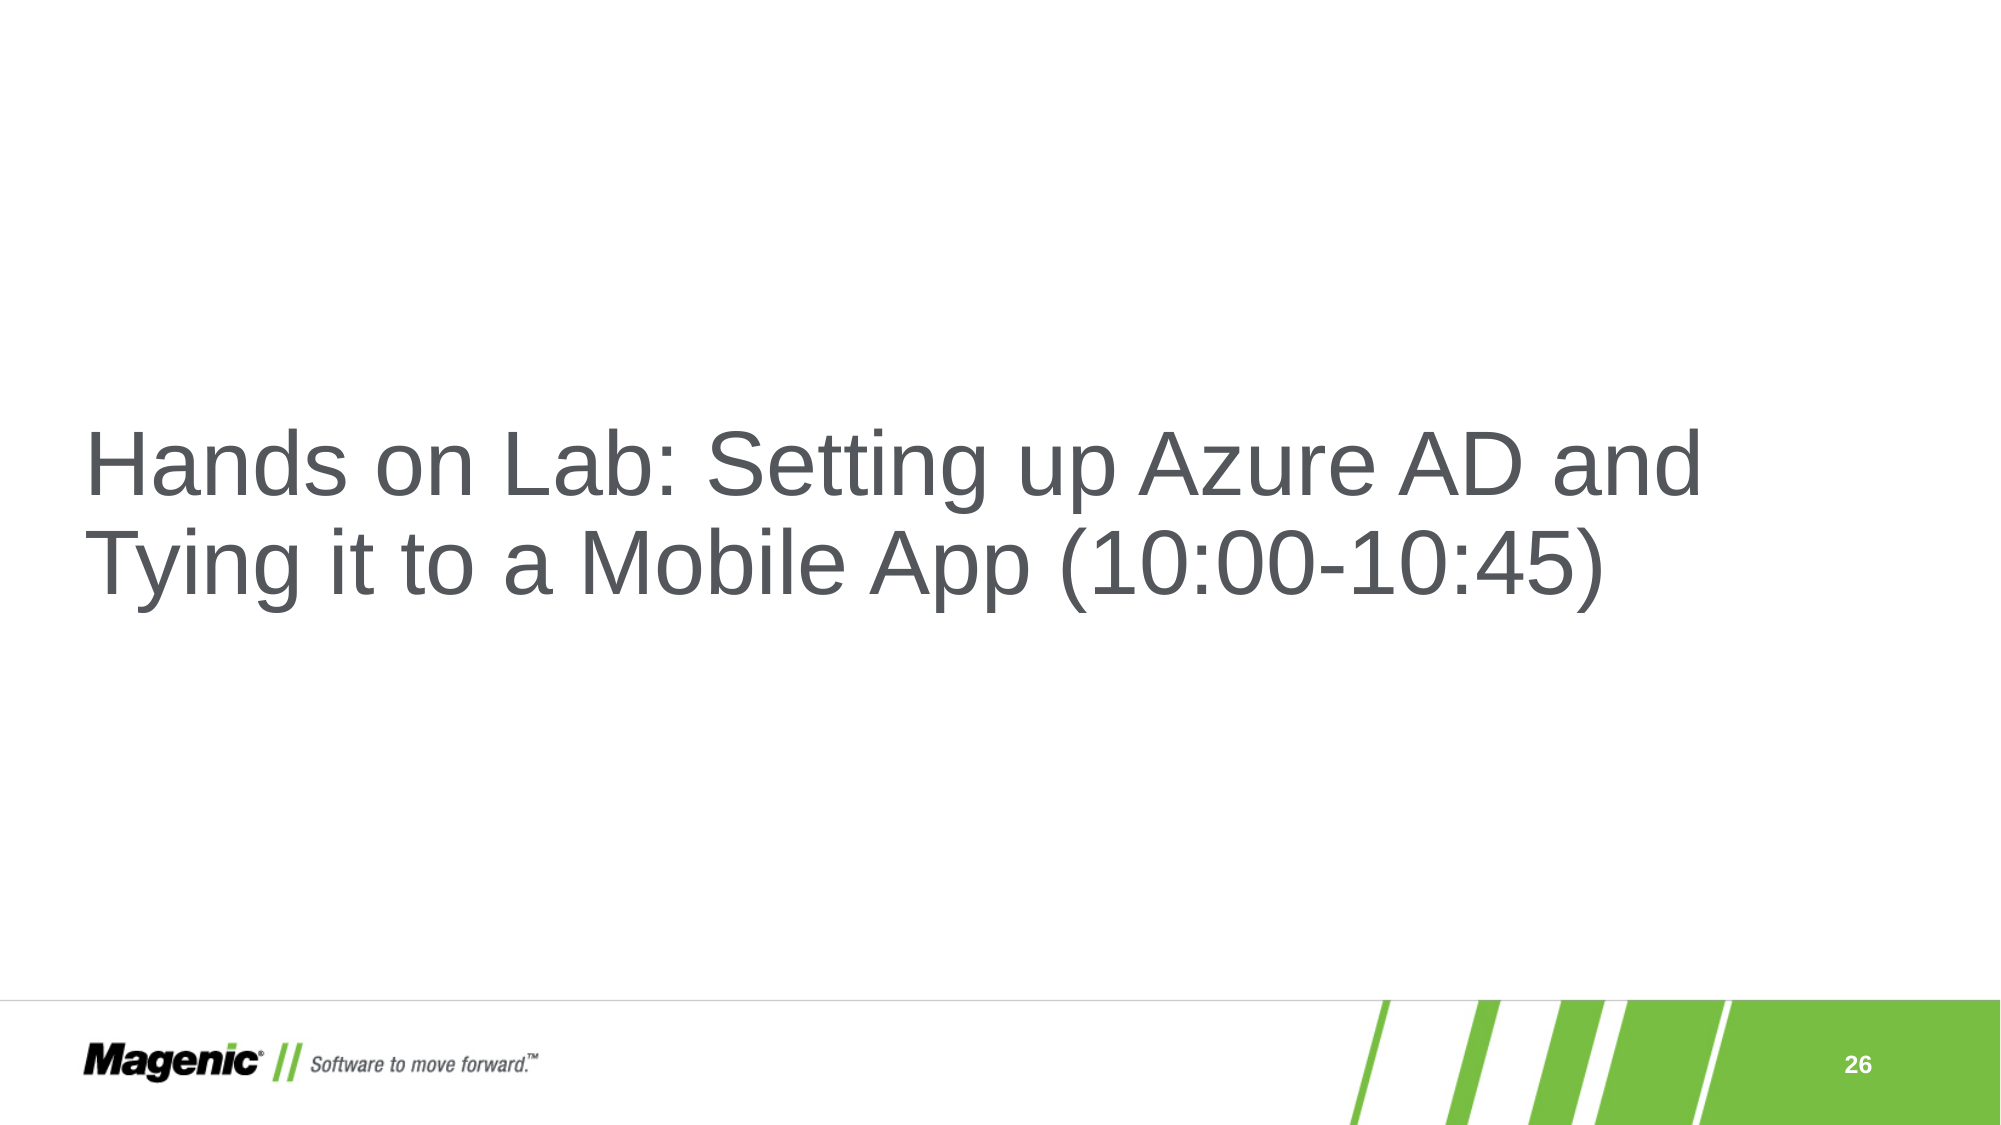

# Hands on Lab: Setting up Azure AD and Tying it to a Mobile App (10:00-10:45)